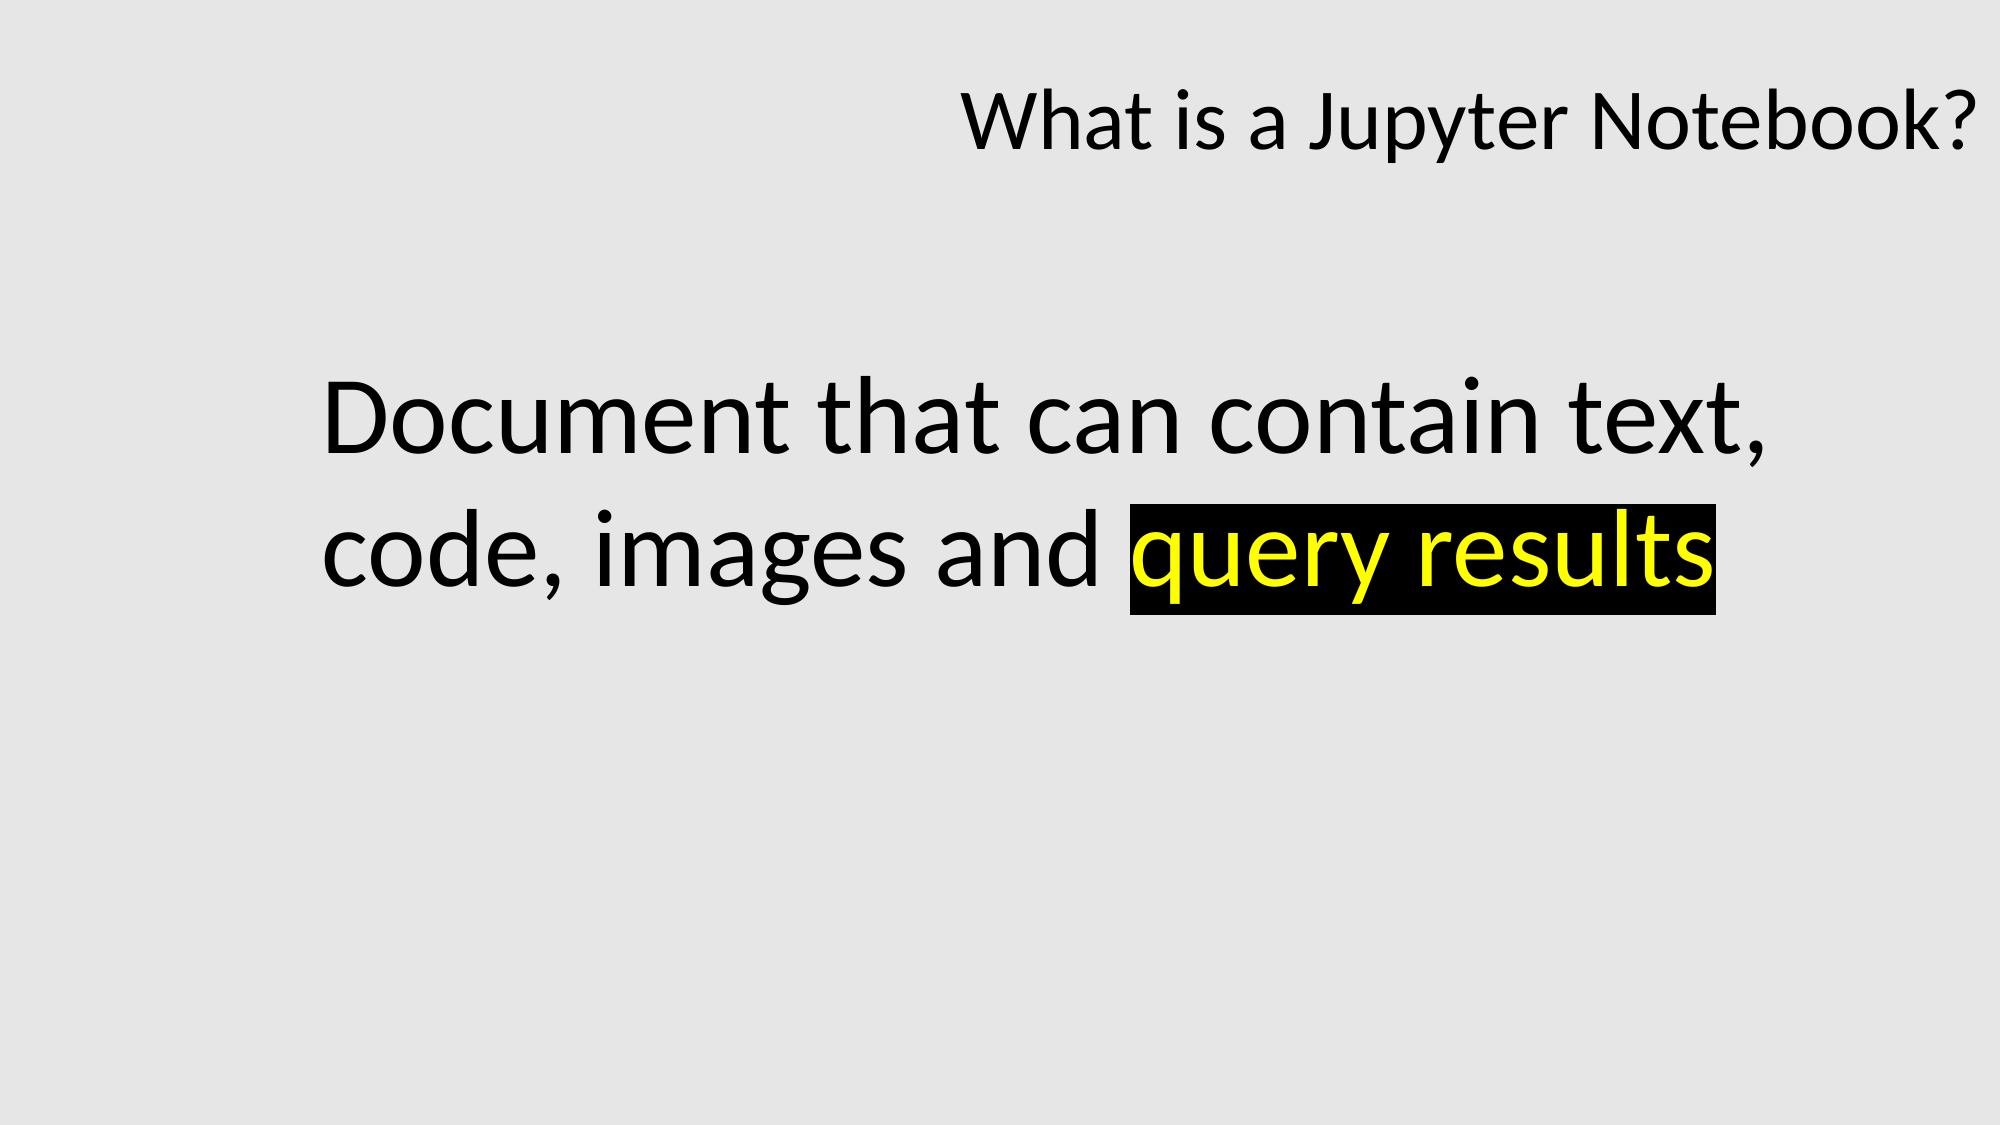

What is a Jupyter Notebook?
Document that can contain text, code, images and query results